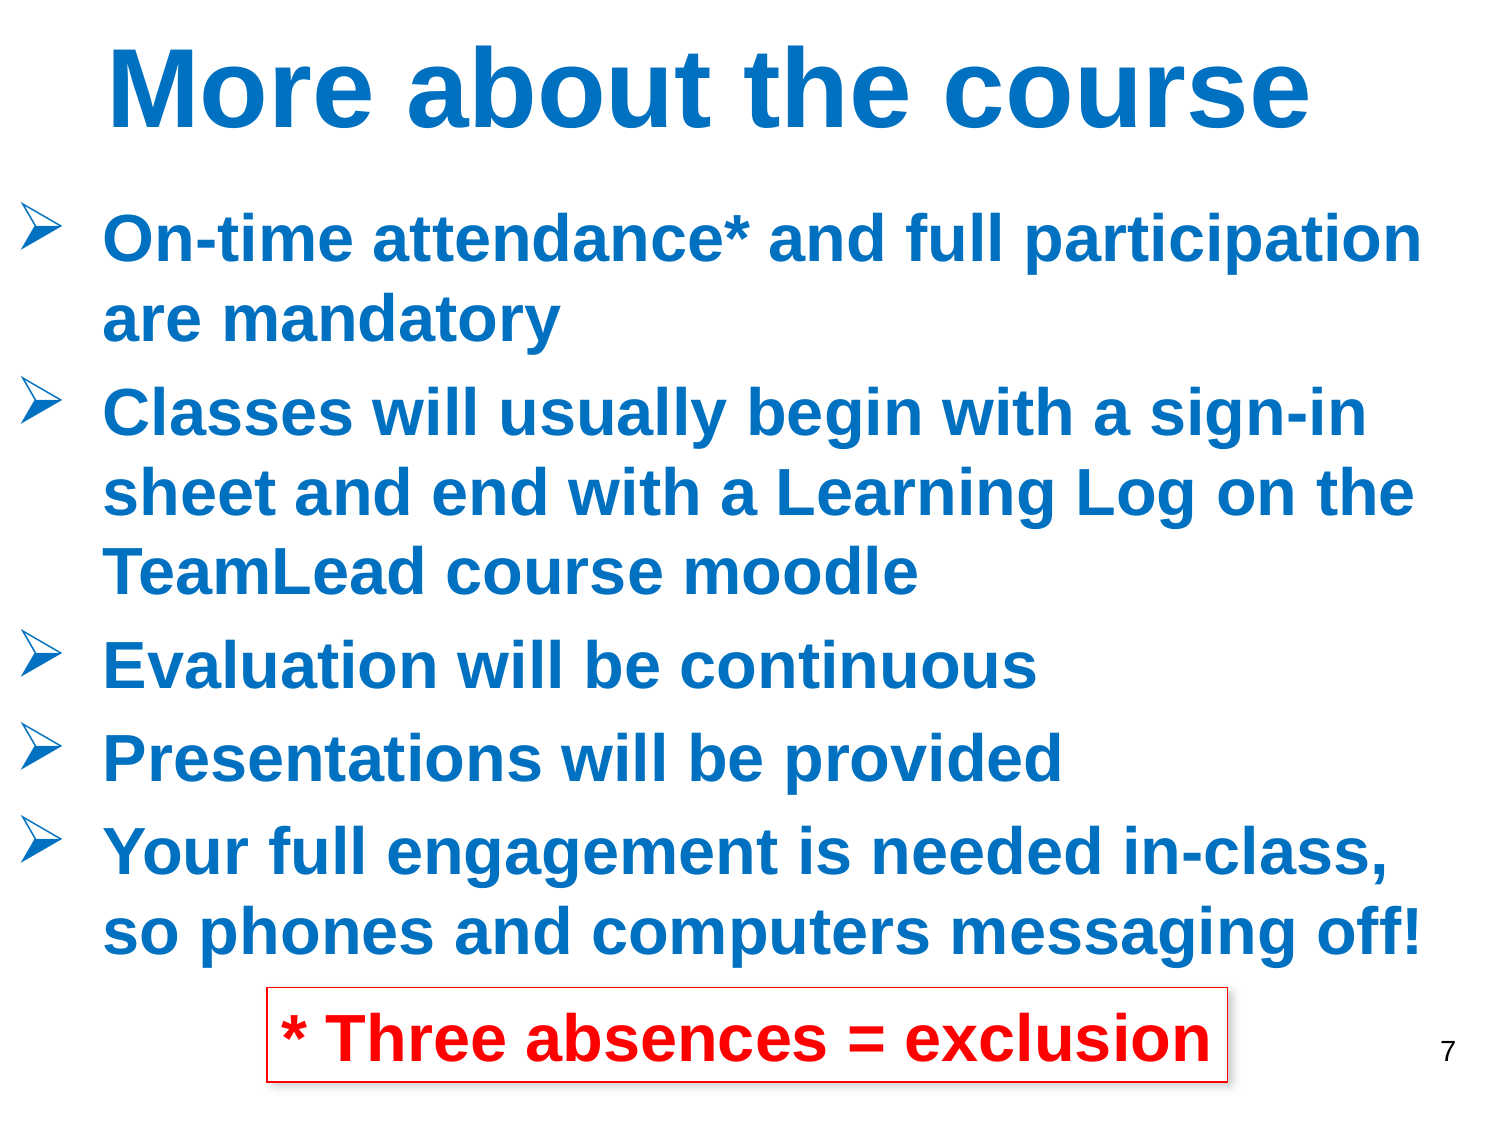

# More about the course
On-time attendance* and full participation are mandatory
Classes will usually begin with a sign-in sheet and end with a Learning Log on the TeamLead course moodle
Evaluation will be continuous
Presentations will be provided
Your full engagement is needed in-class, so phones and computers messaging off!

* Three absences = exclusion
7